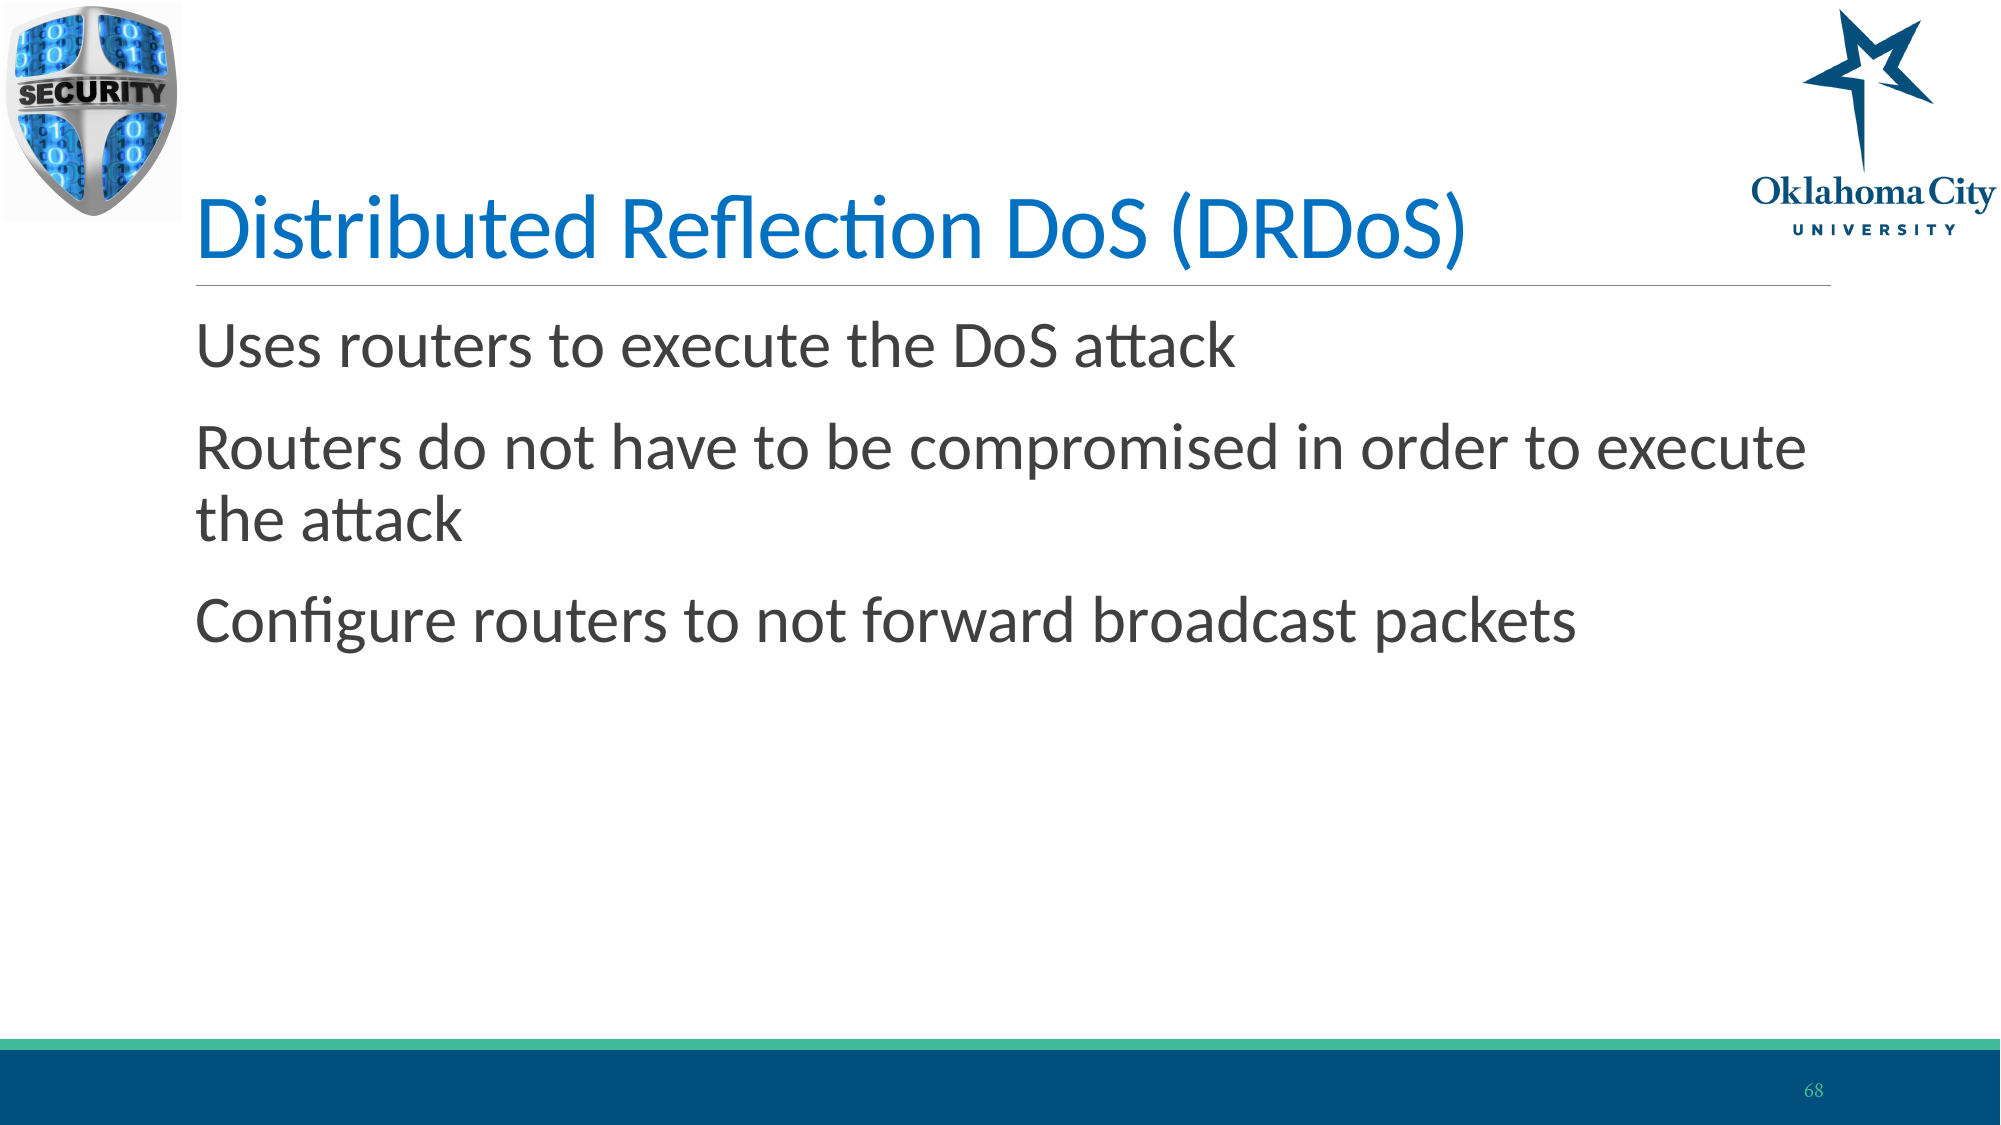

# Distributed Reflection DoS (DRDoS)
Uses routers to execute the DoS attack
Routers do not have to be compromised in order to execute the attack
Configure routers to not forward broadcast packets

68